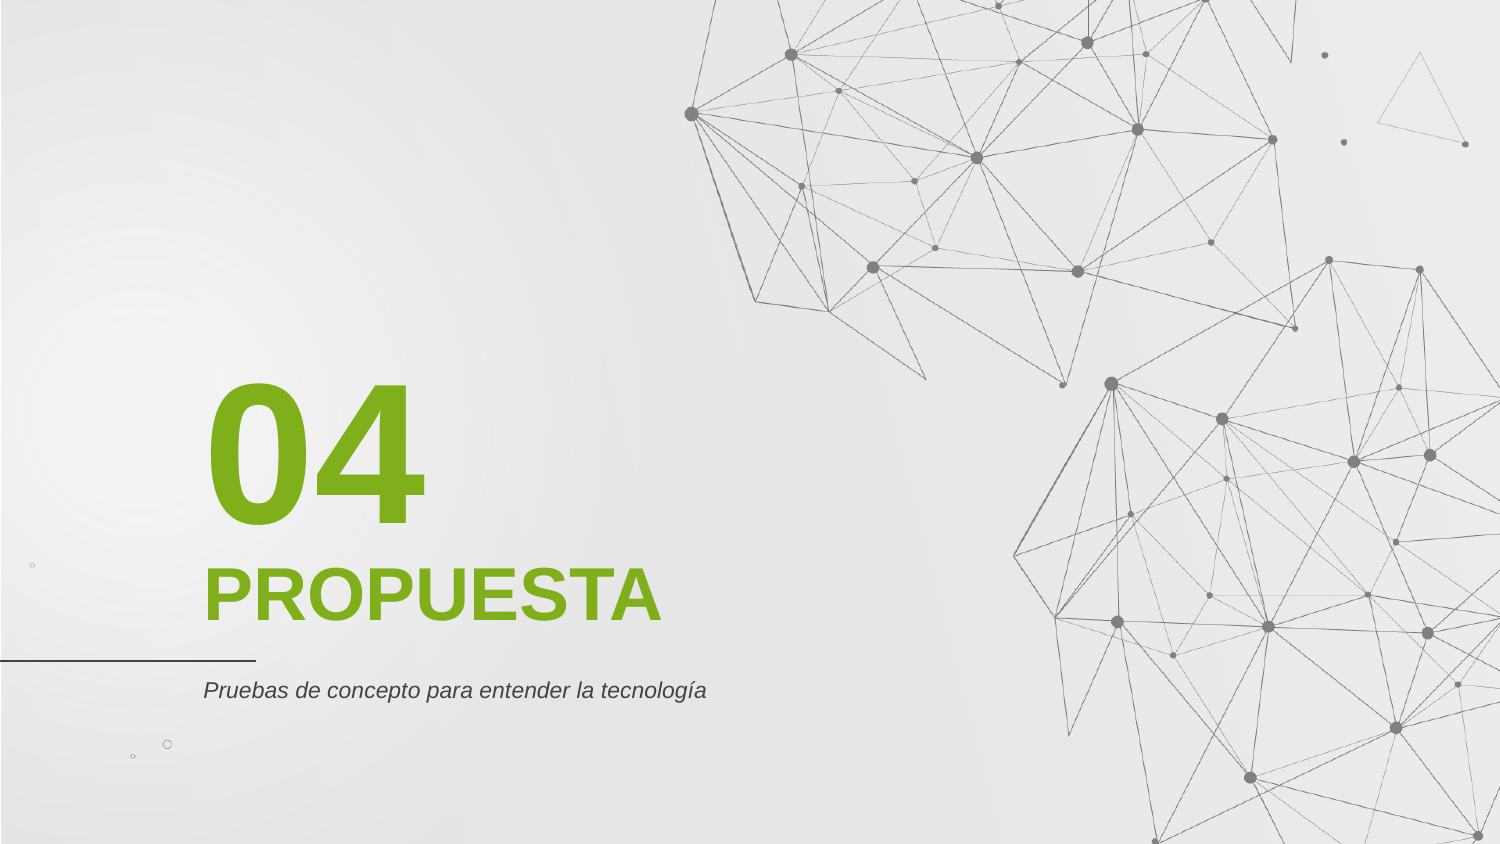

04
# PROPUESTA
Pruebas de concepto para entender la tecnología